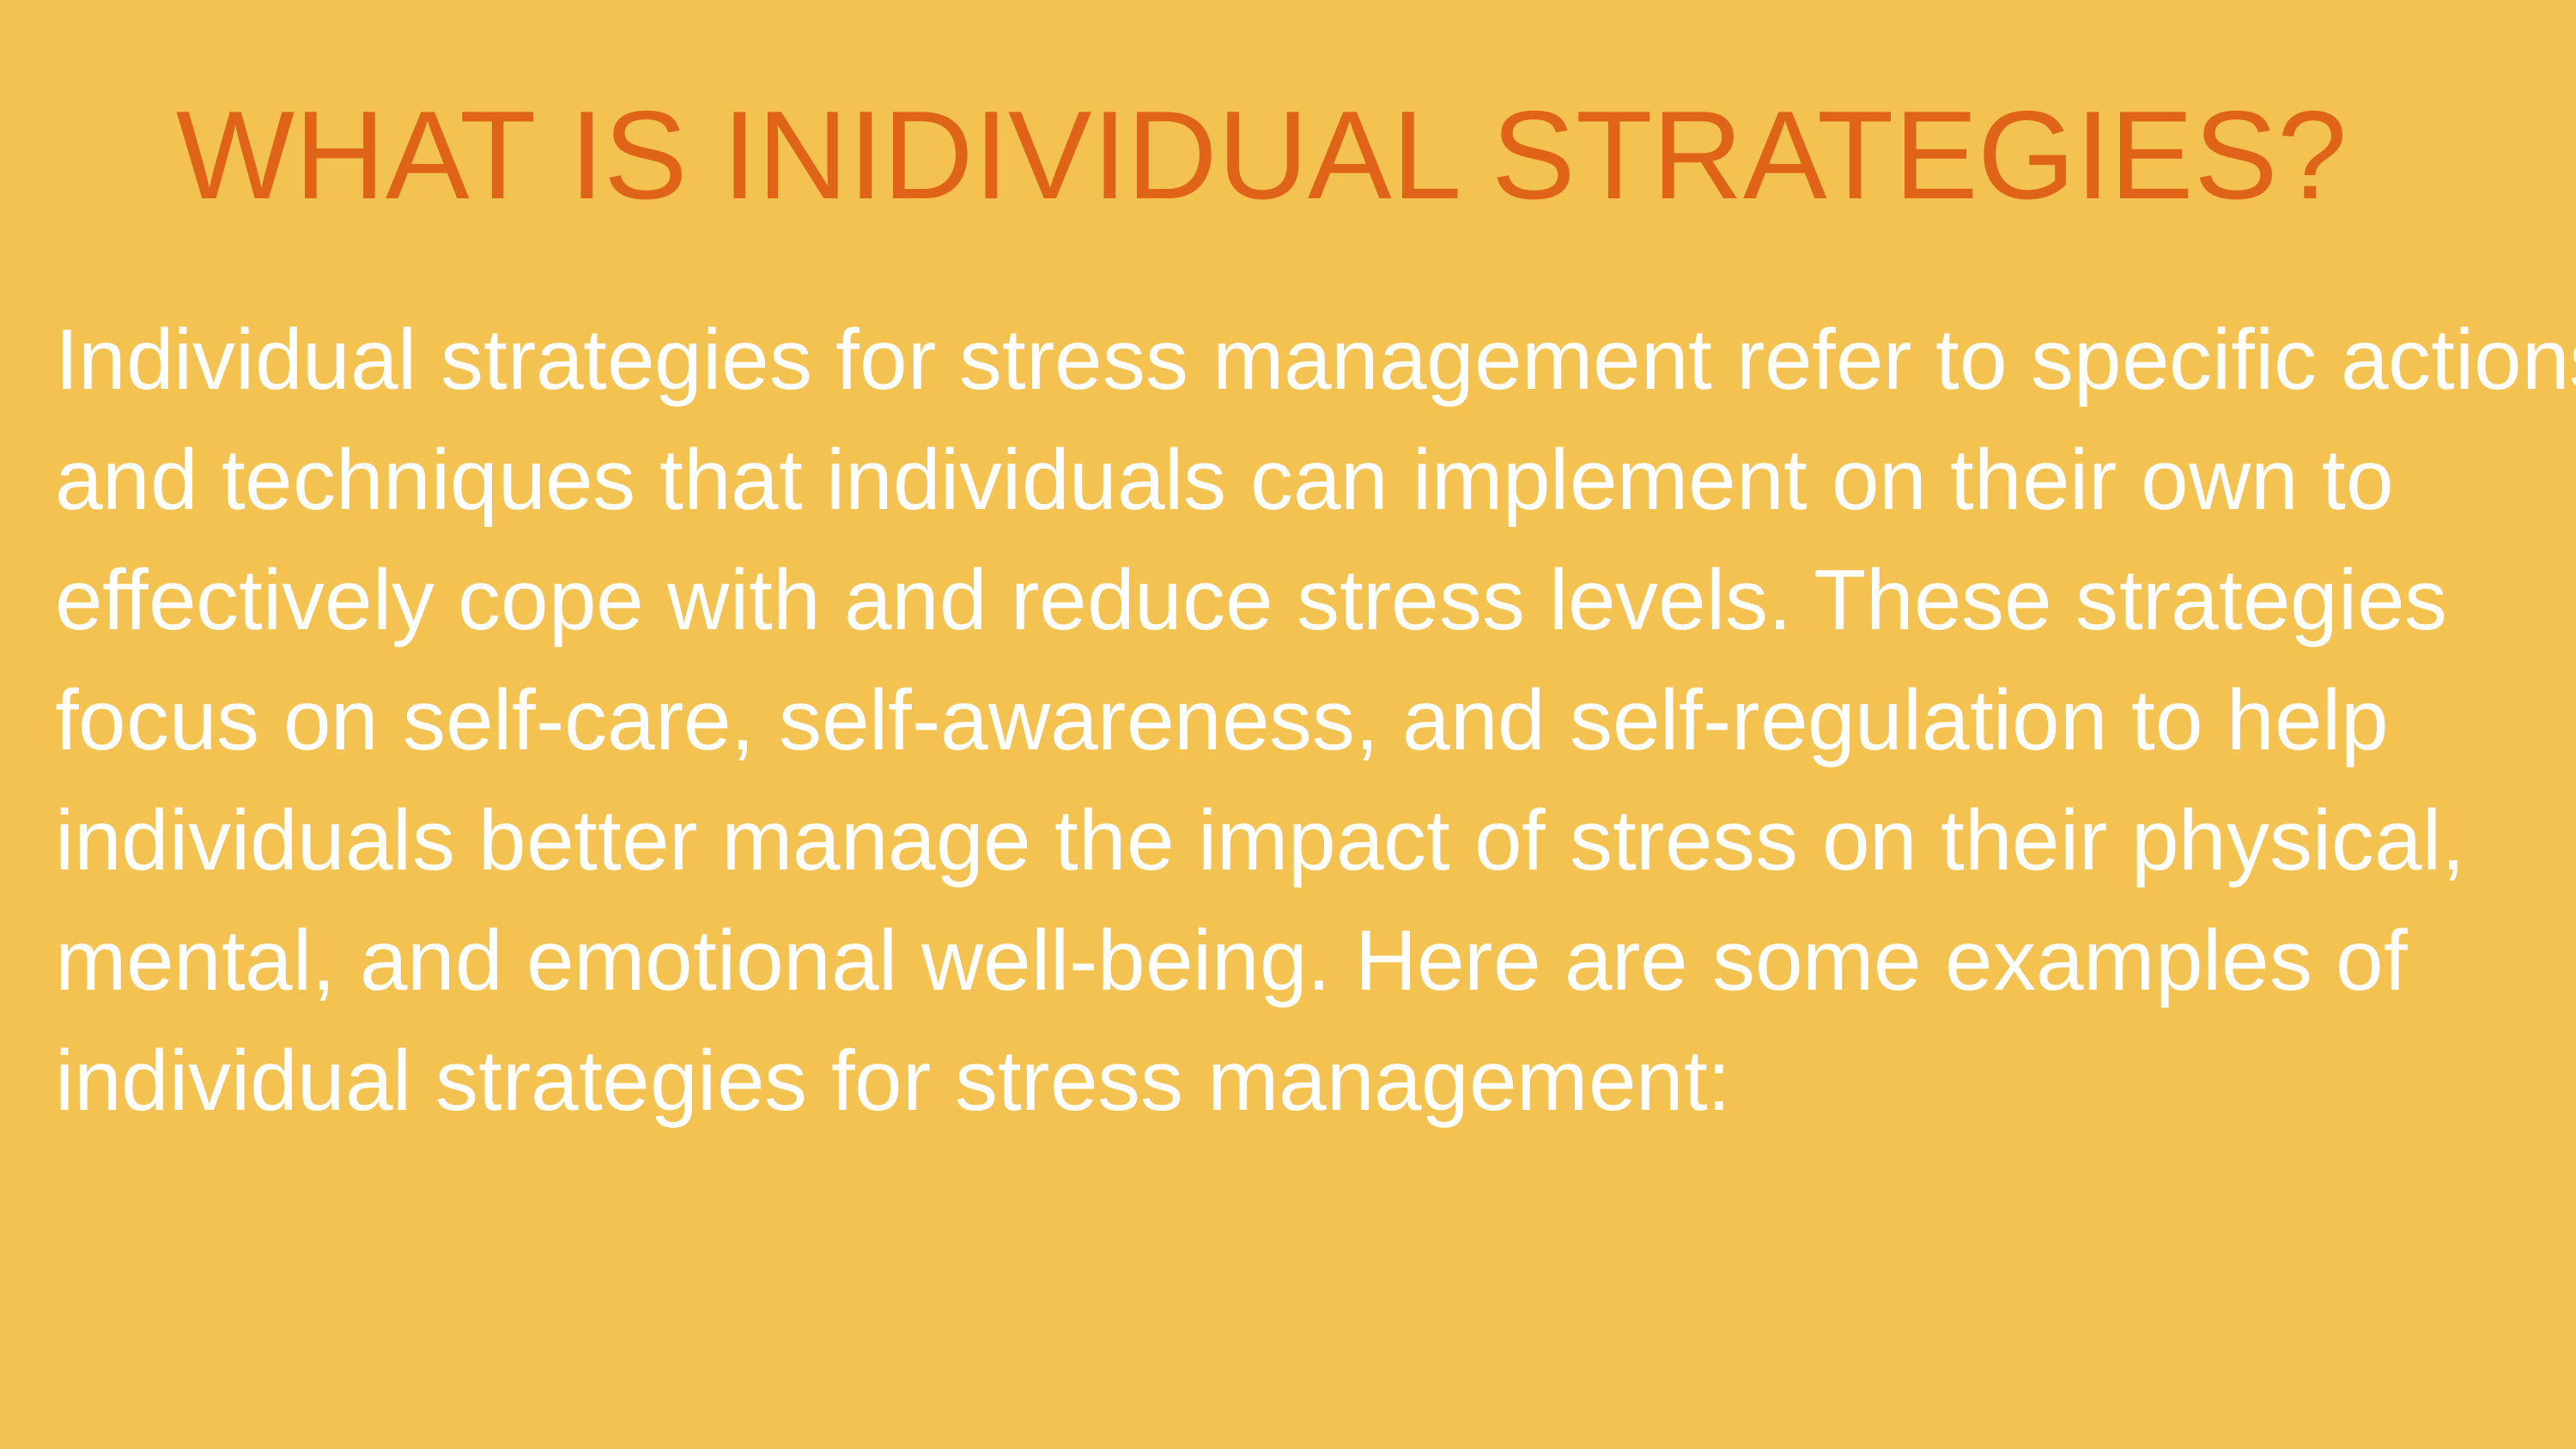

WHAT IS INIDIVIDUAL STRATEGIES?
Individual strategies for stress management refer to specific actions and techniques that individuals can implement on their own to effectively cope with and reduce stress levels. These strategies focus on self-care, self-awareness, and self-regulation to help individuals better manage the impact of stress on their physical, mental, and emotional well-being. Here are some examples of individual strategies for stress management: